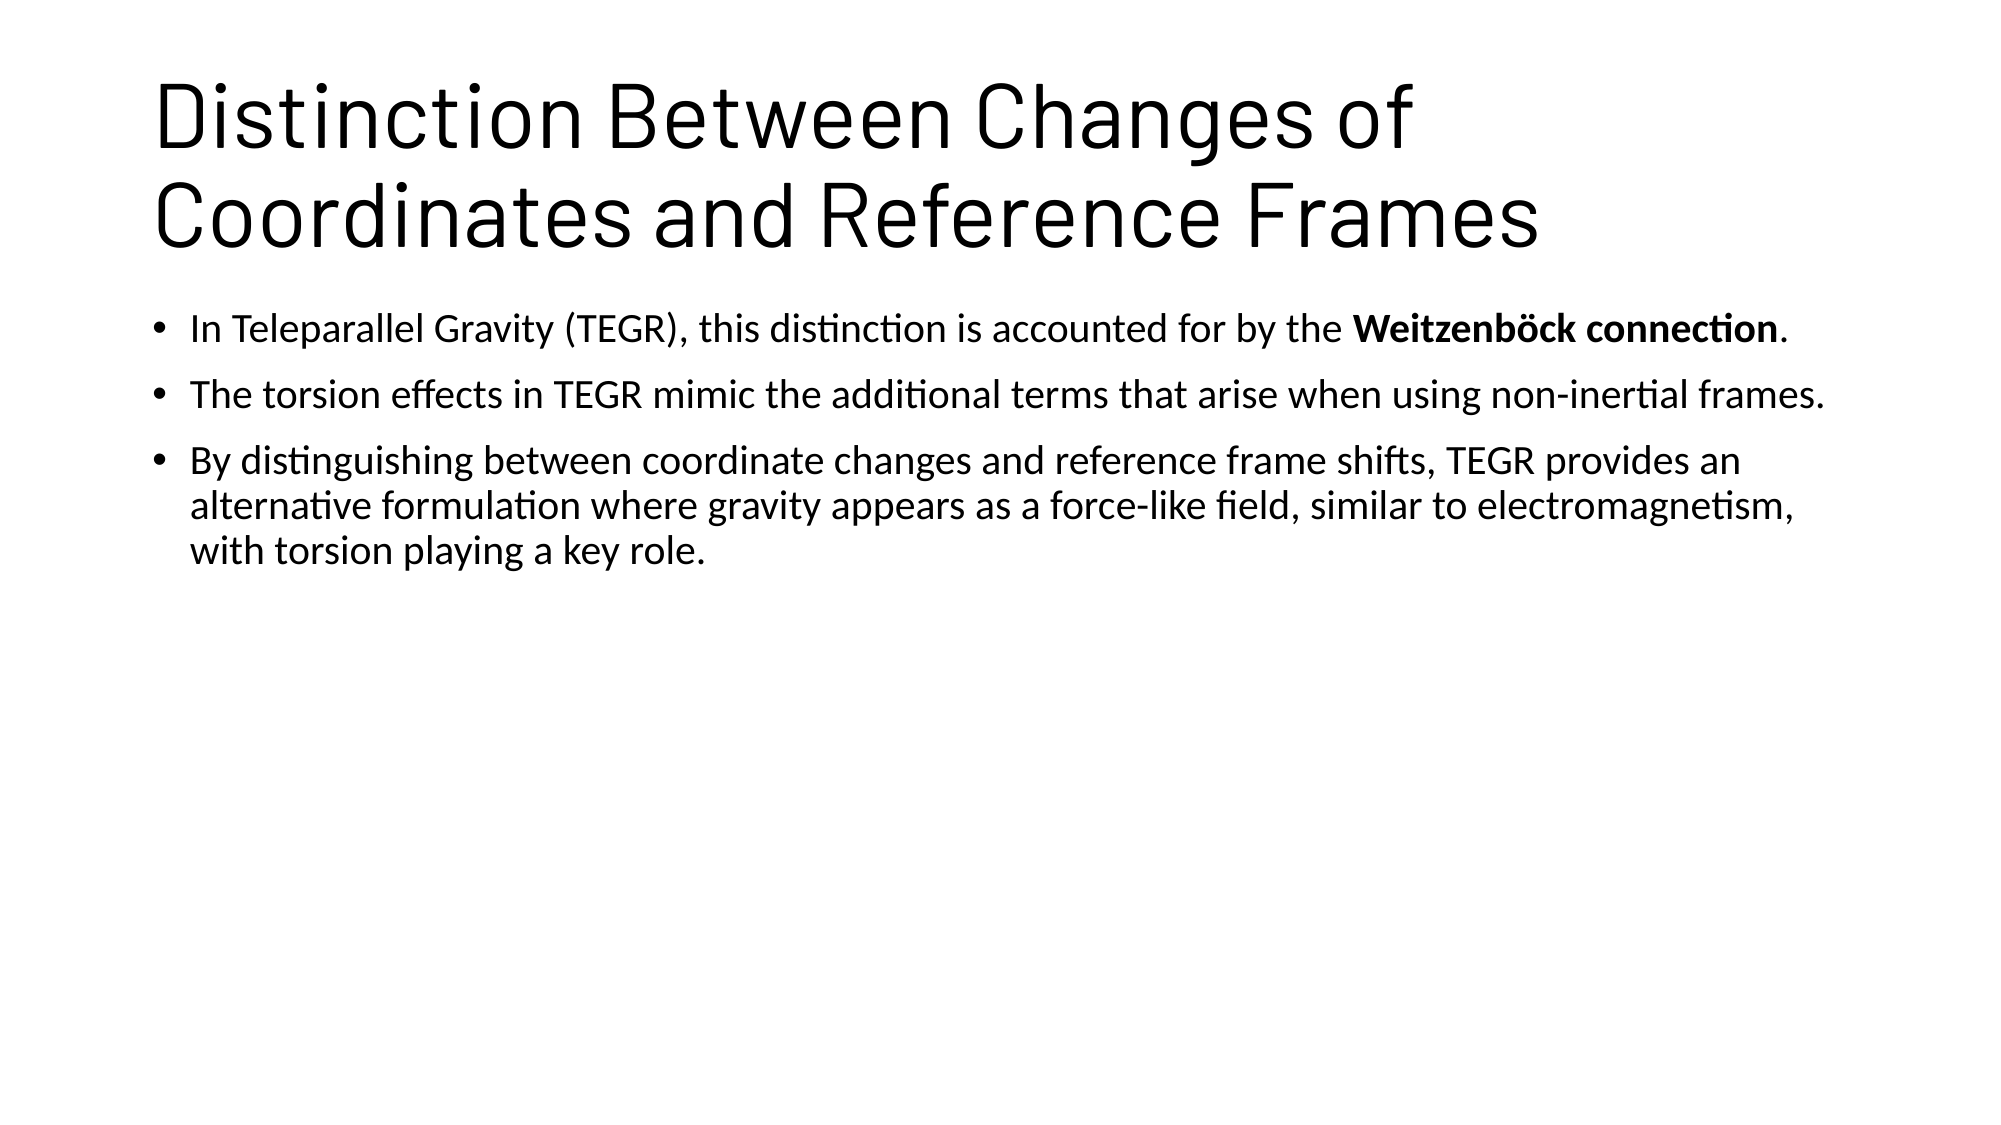

# Distinction Between Changes of Coordinates and Reference Frames
In Teleparallel Gravity (TEGR), this distinction is accounted for by the Weitzenböck connection.
The torsion effects in TEGR mimic the additional terms that arise when using non-inertial frames.
By distinguishing between coordinate changes and reference frame shifts, TEGR provides an alternative formulation where gravity appears as a force-like field, similar to electromagnetism, with torsion playing a key role.